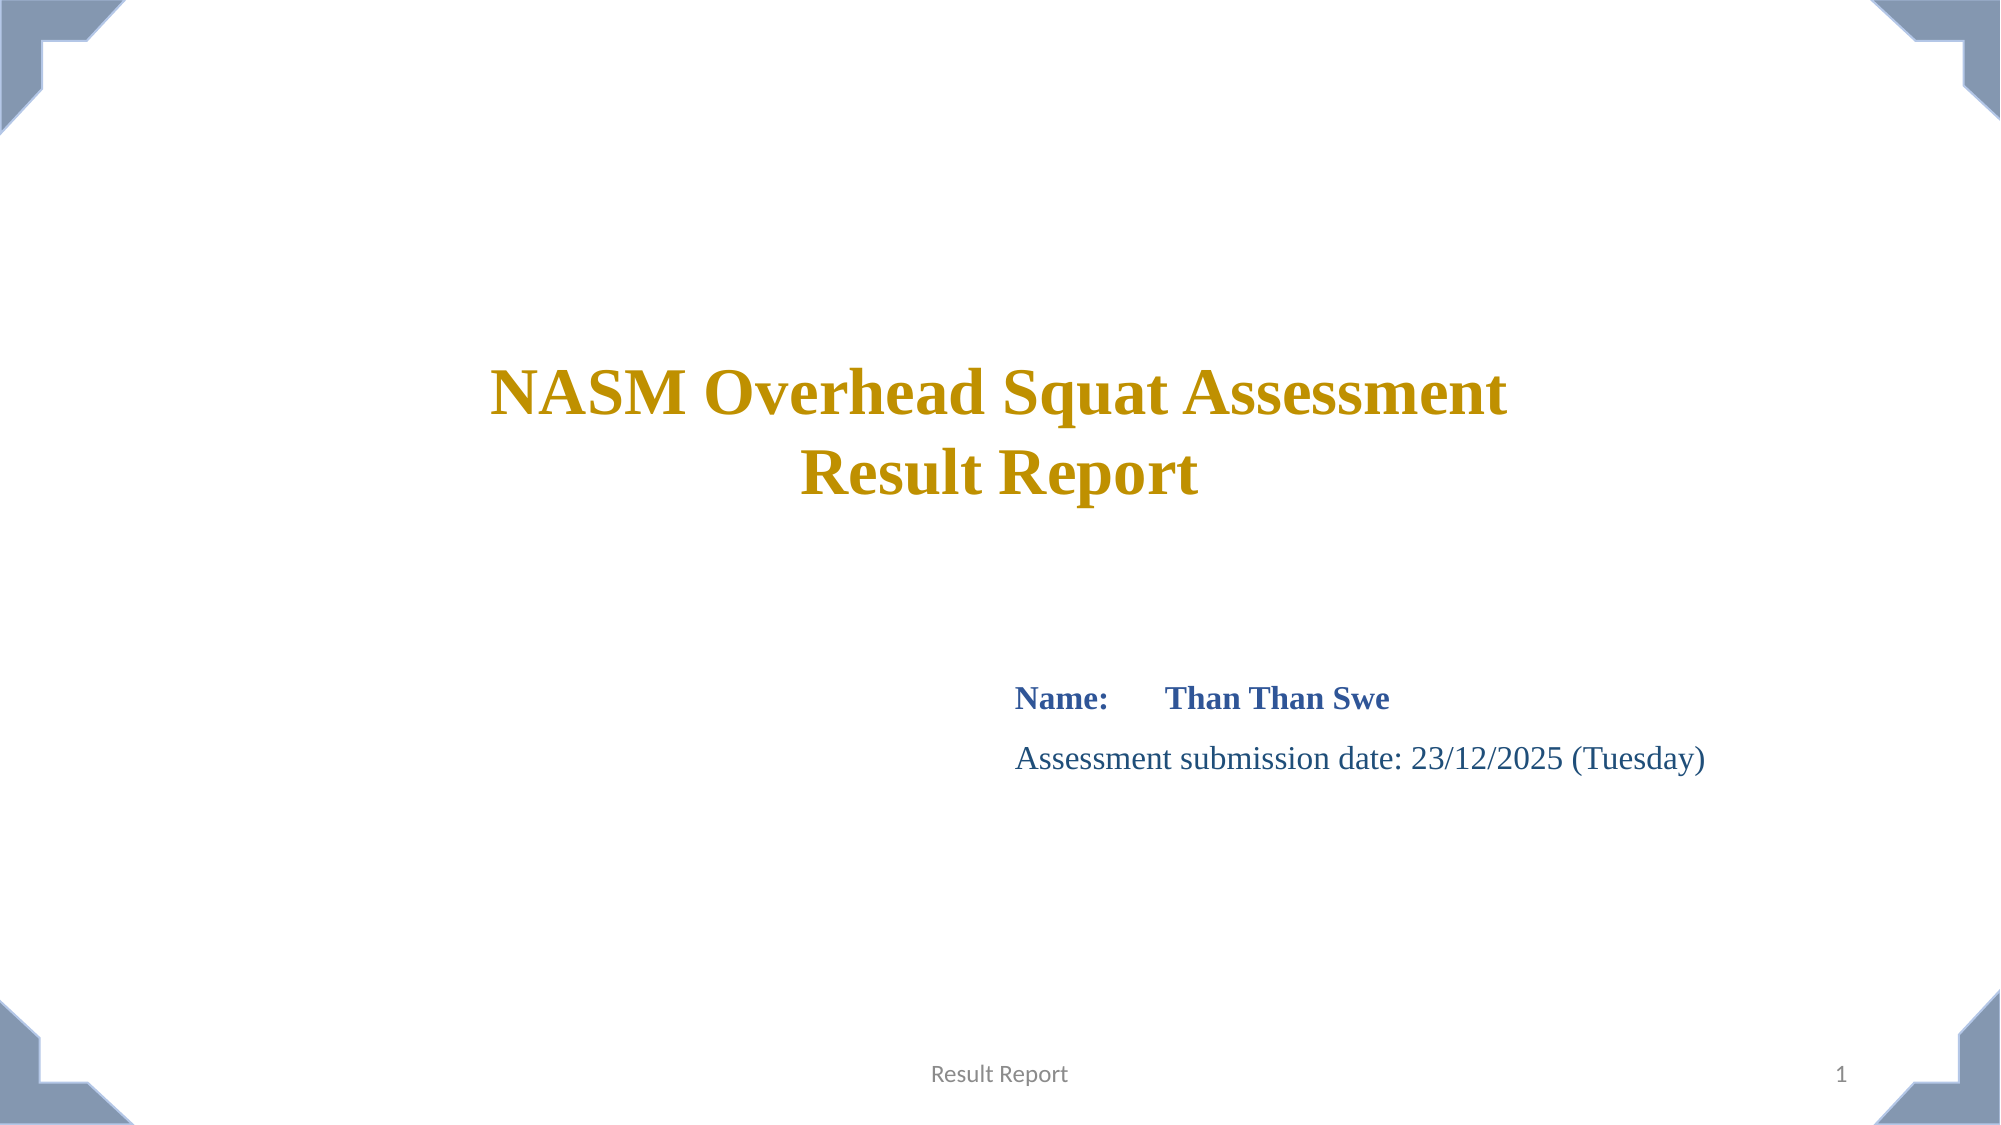

NASM Overhead Squat Assessment
Result Report
Name:	Than Than Swe
Assessment submission date: 23/12/2025 (Tuesday)

Result Report
1